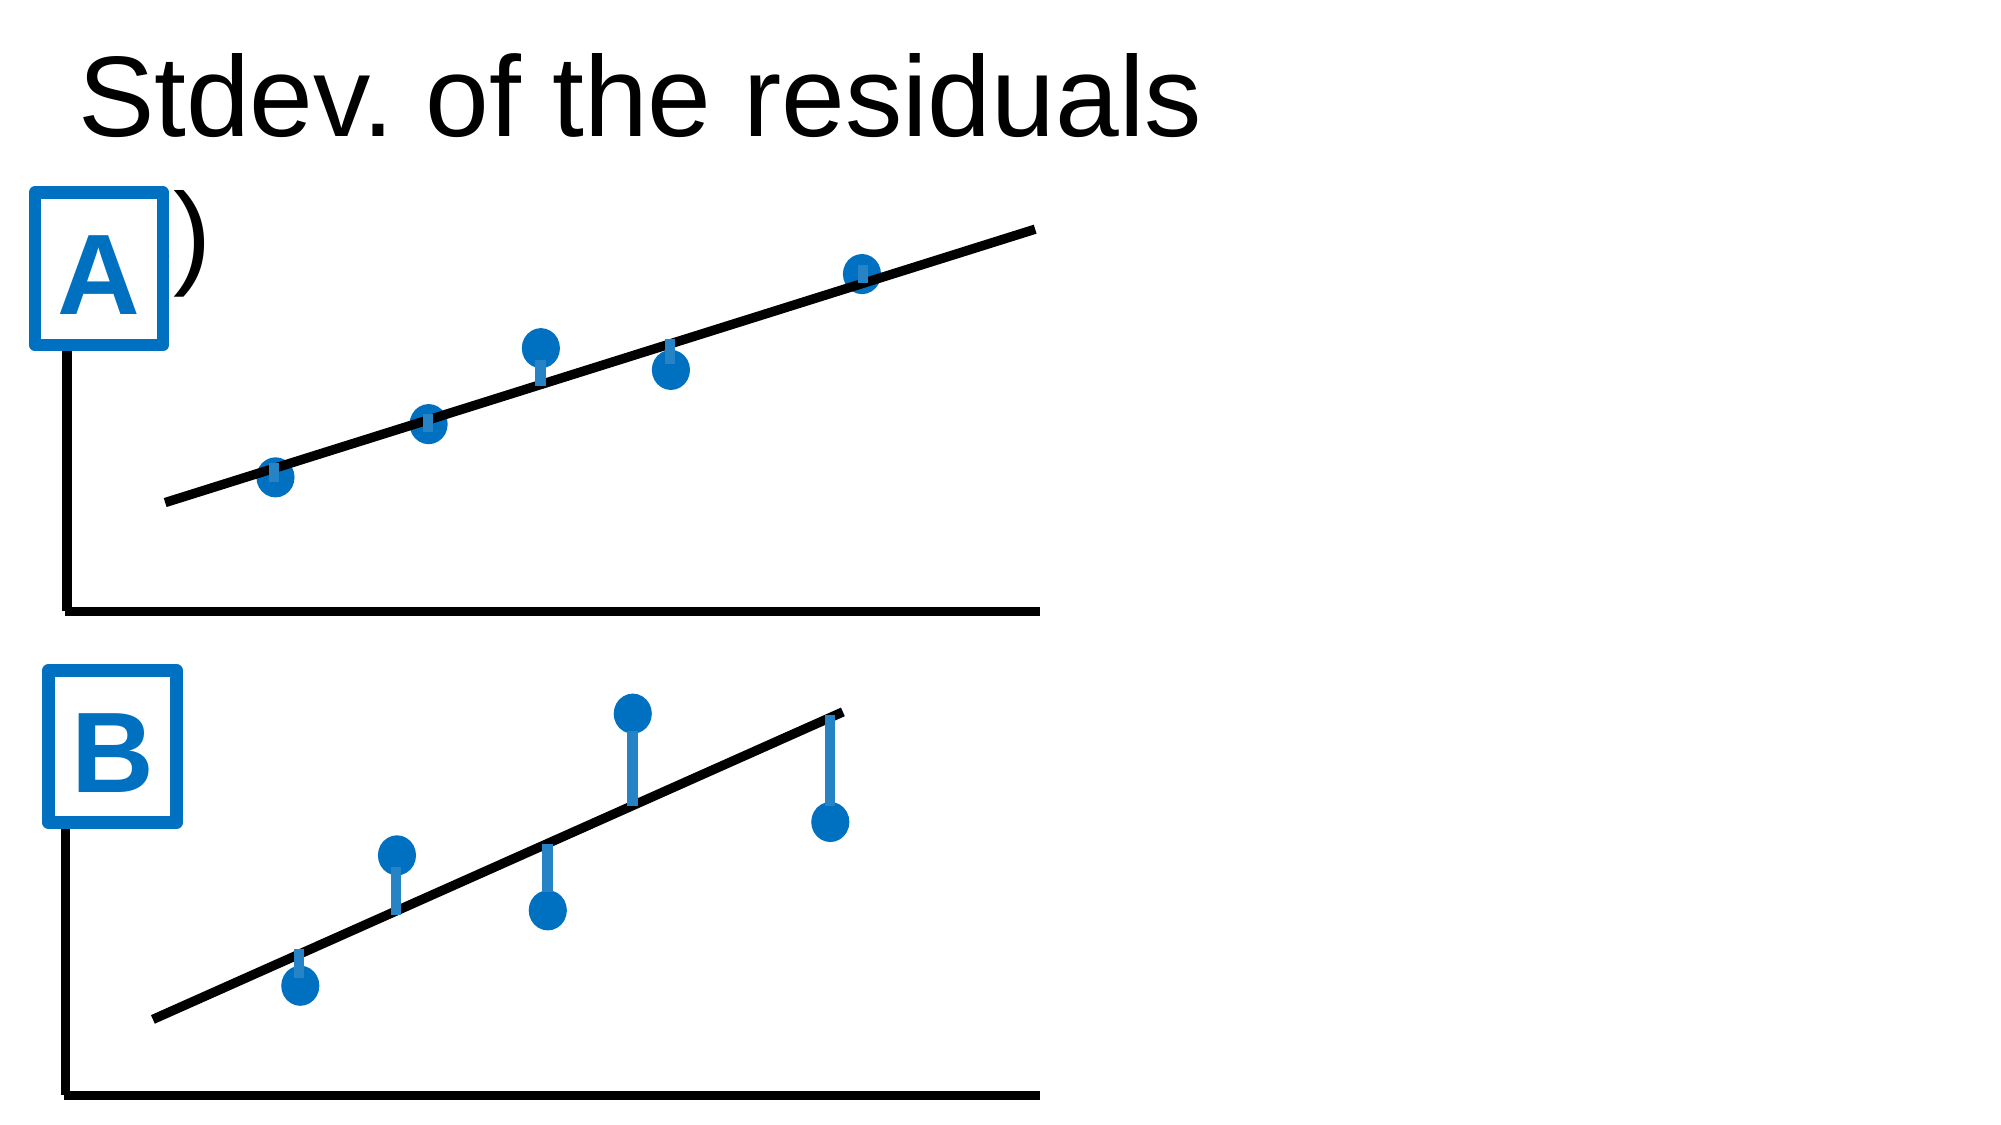

Stdev. of the residuals (s)
A

B